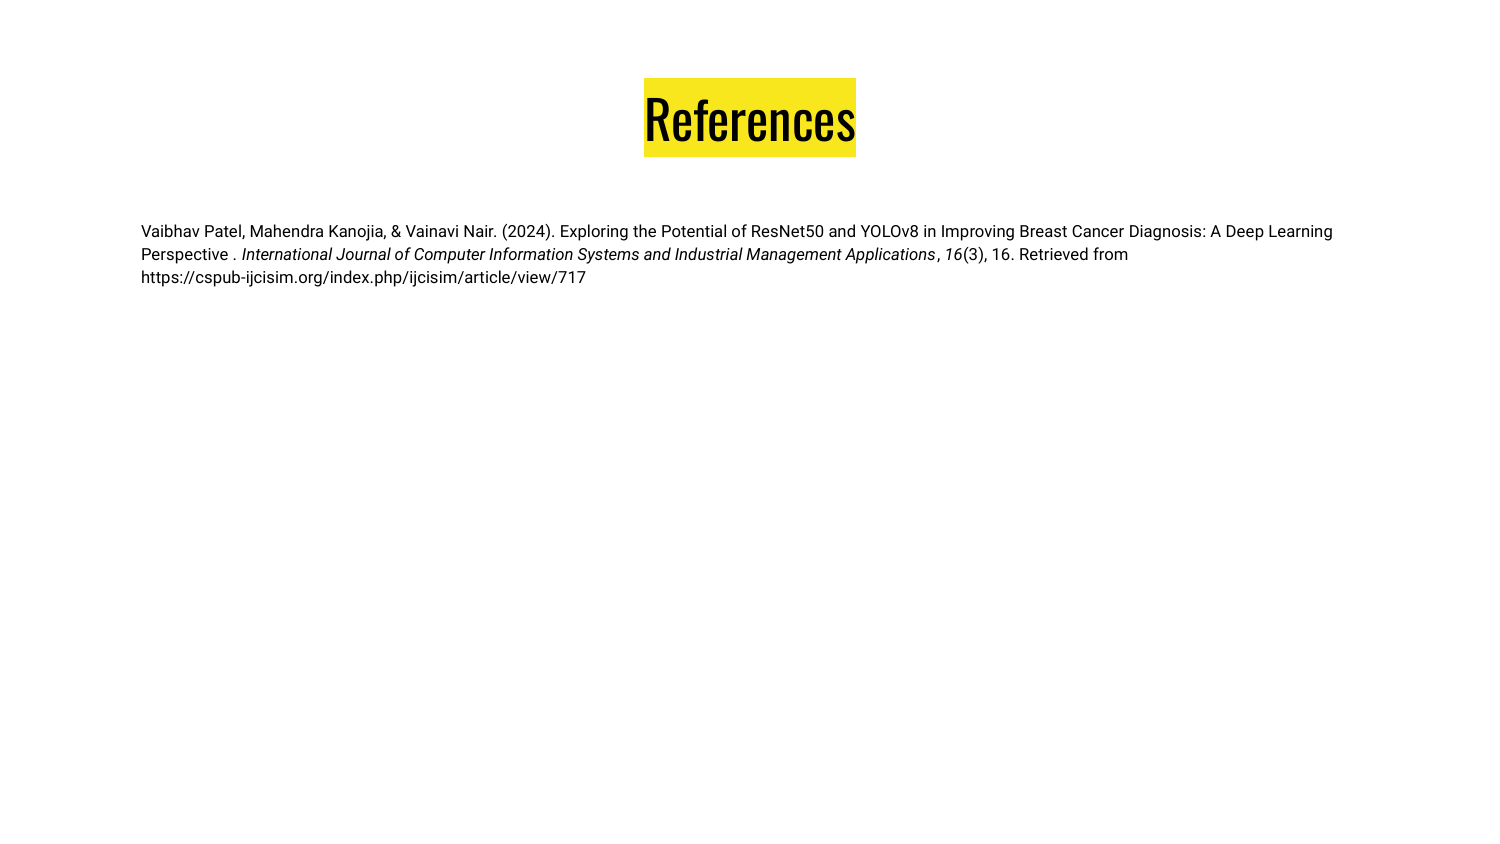

# References
Vaibhav Patel, Mahendra Kanojia, & Vainavi Nair. (2024). Exploring the Potential of ResNet50 and YOLOv8 in Improving Breast Cancer Diagnosis: A Deep Learning Perspective . International Journal of Computer Information Systems and Industrial Management Applications, 16(3), 16. Retrieved from https://cspub-ijcisim.org/index.php/ijcisim/article/view/717